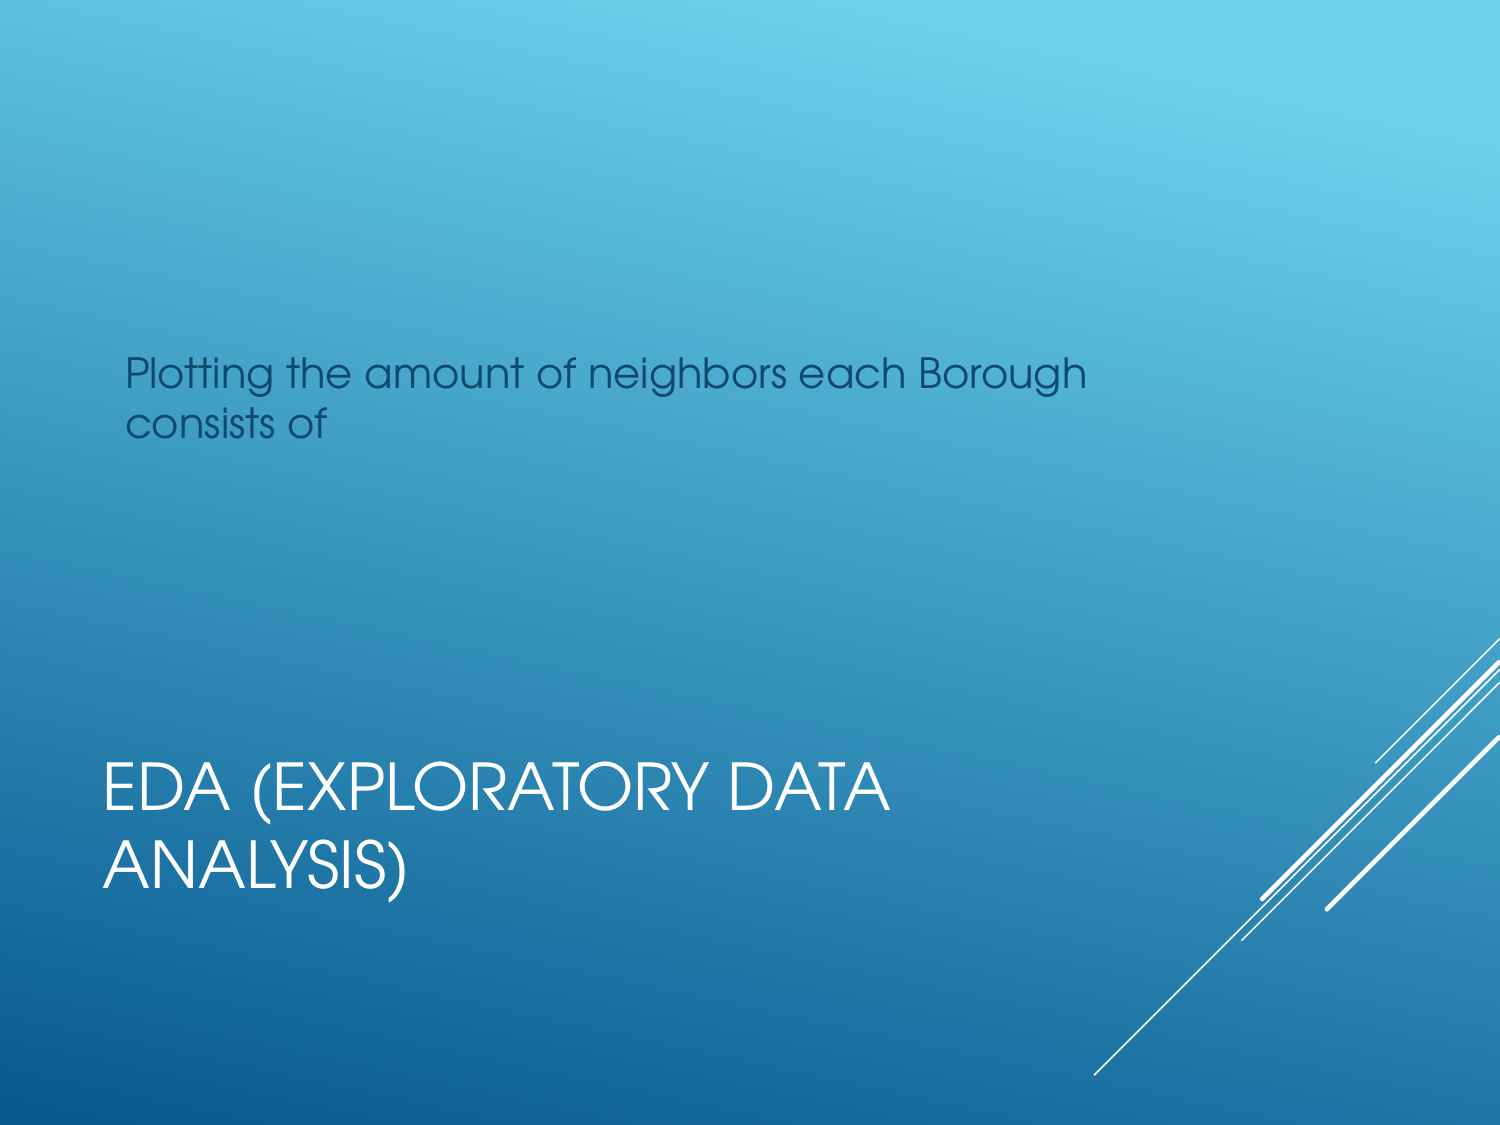

Plotting the amount of neighbors each Borough consists of
# EDA (Exploratory Data Analysis)